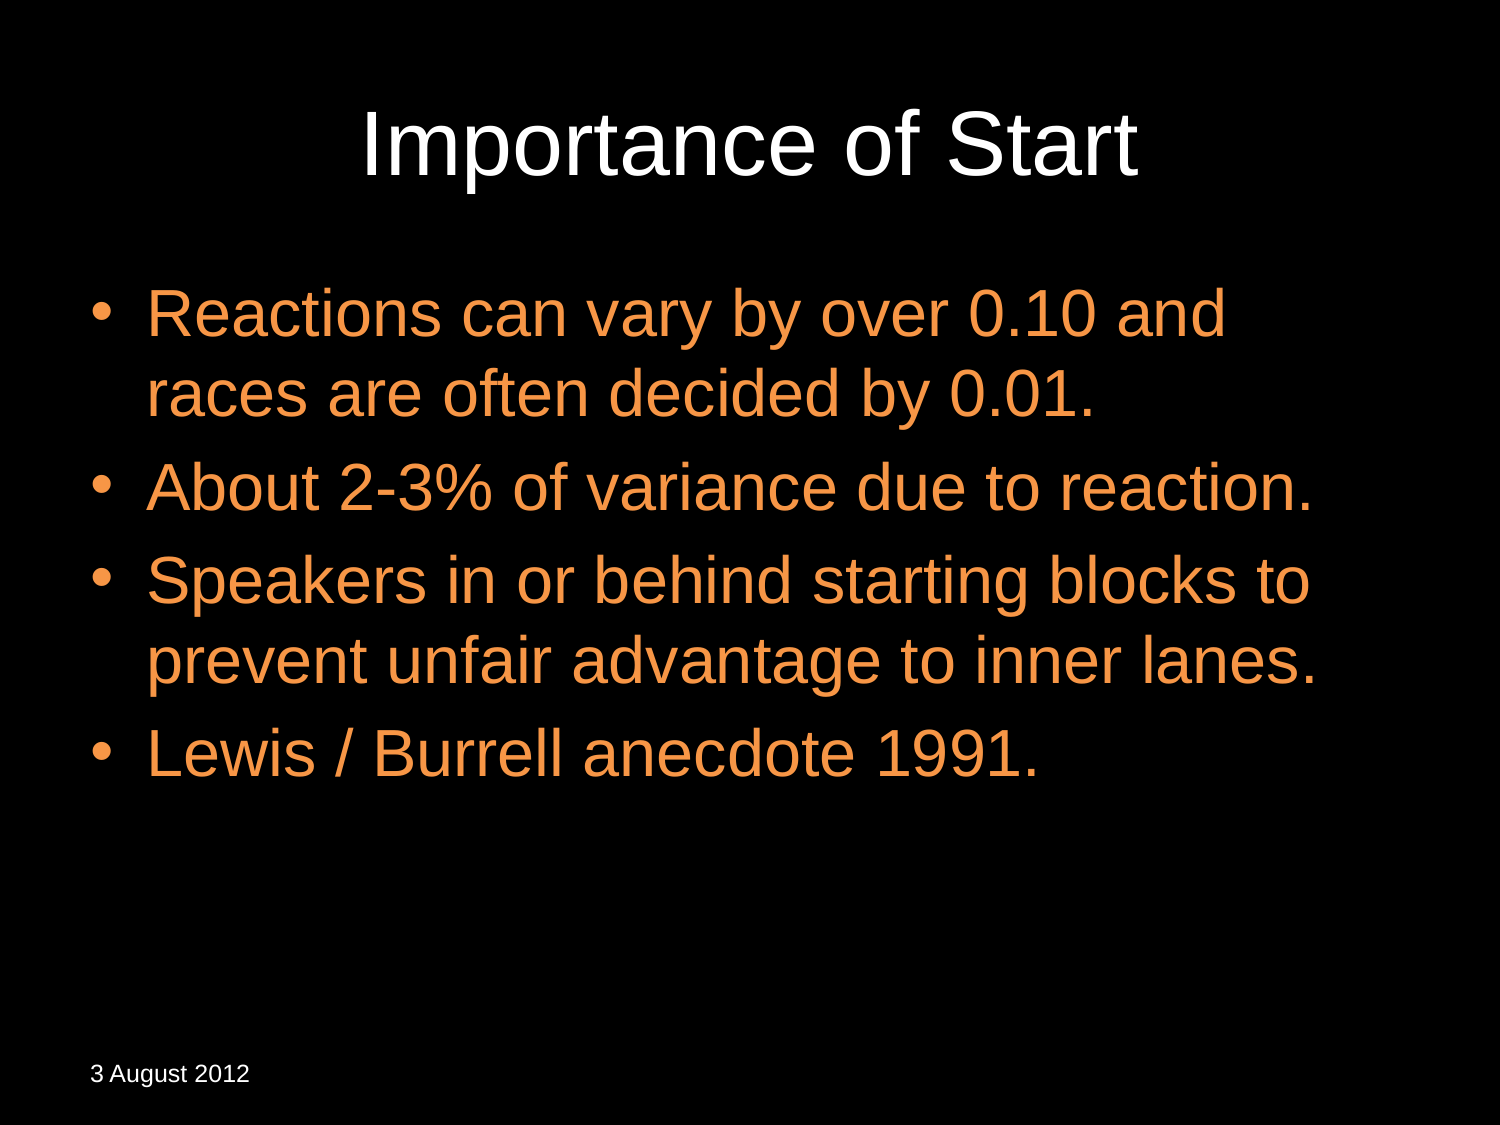

# Importance of Start
Reactions can vary by over 0.10 and races are often decided by 0.01.
About 2-3% of variance due to reaction.
Speakers in or behind starting blocks to prevent unfair advantage to inner lanes.
Lewis / Burrell anecdote 1991.
3 August 2012